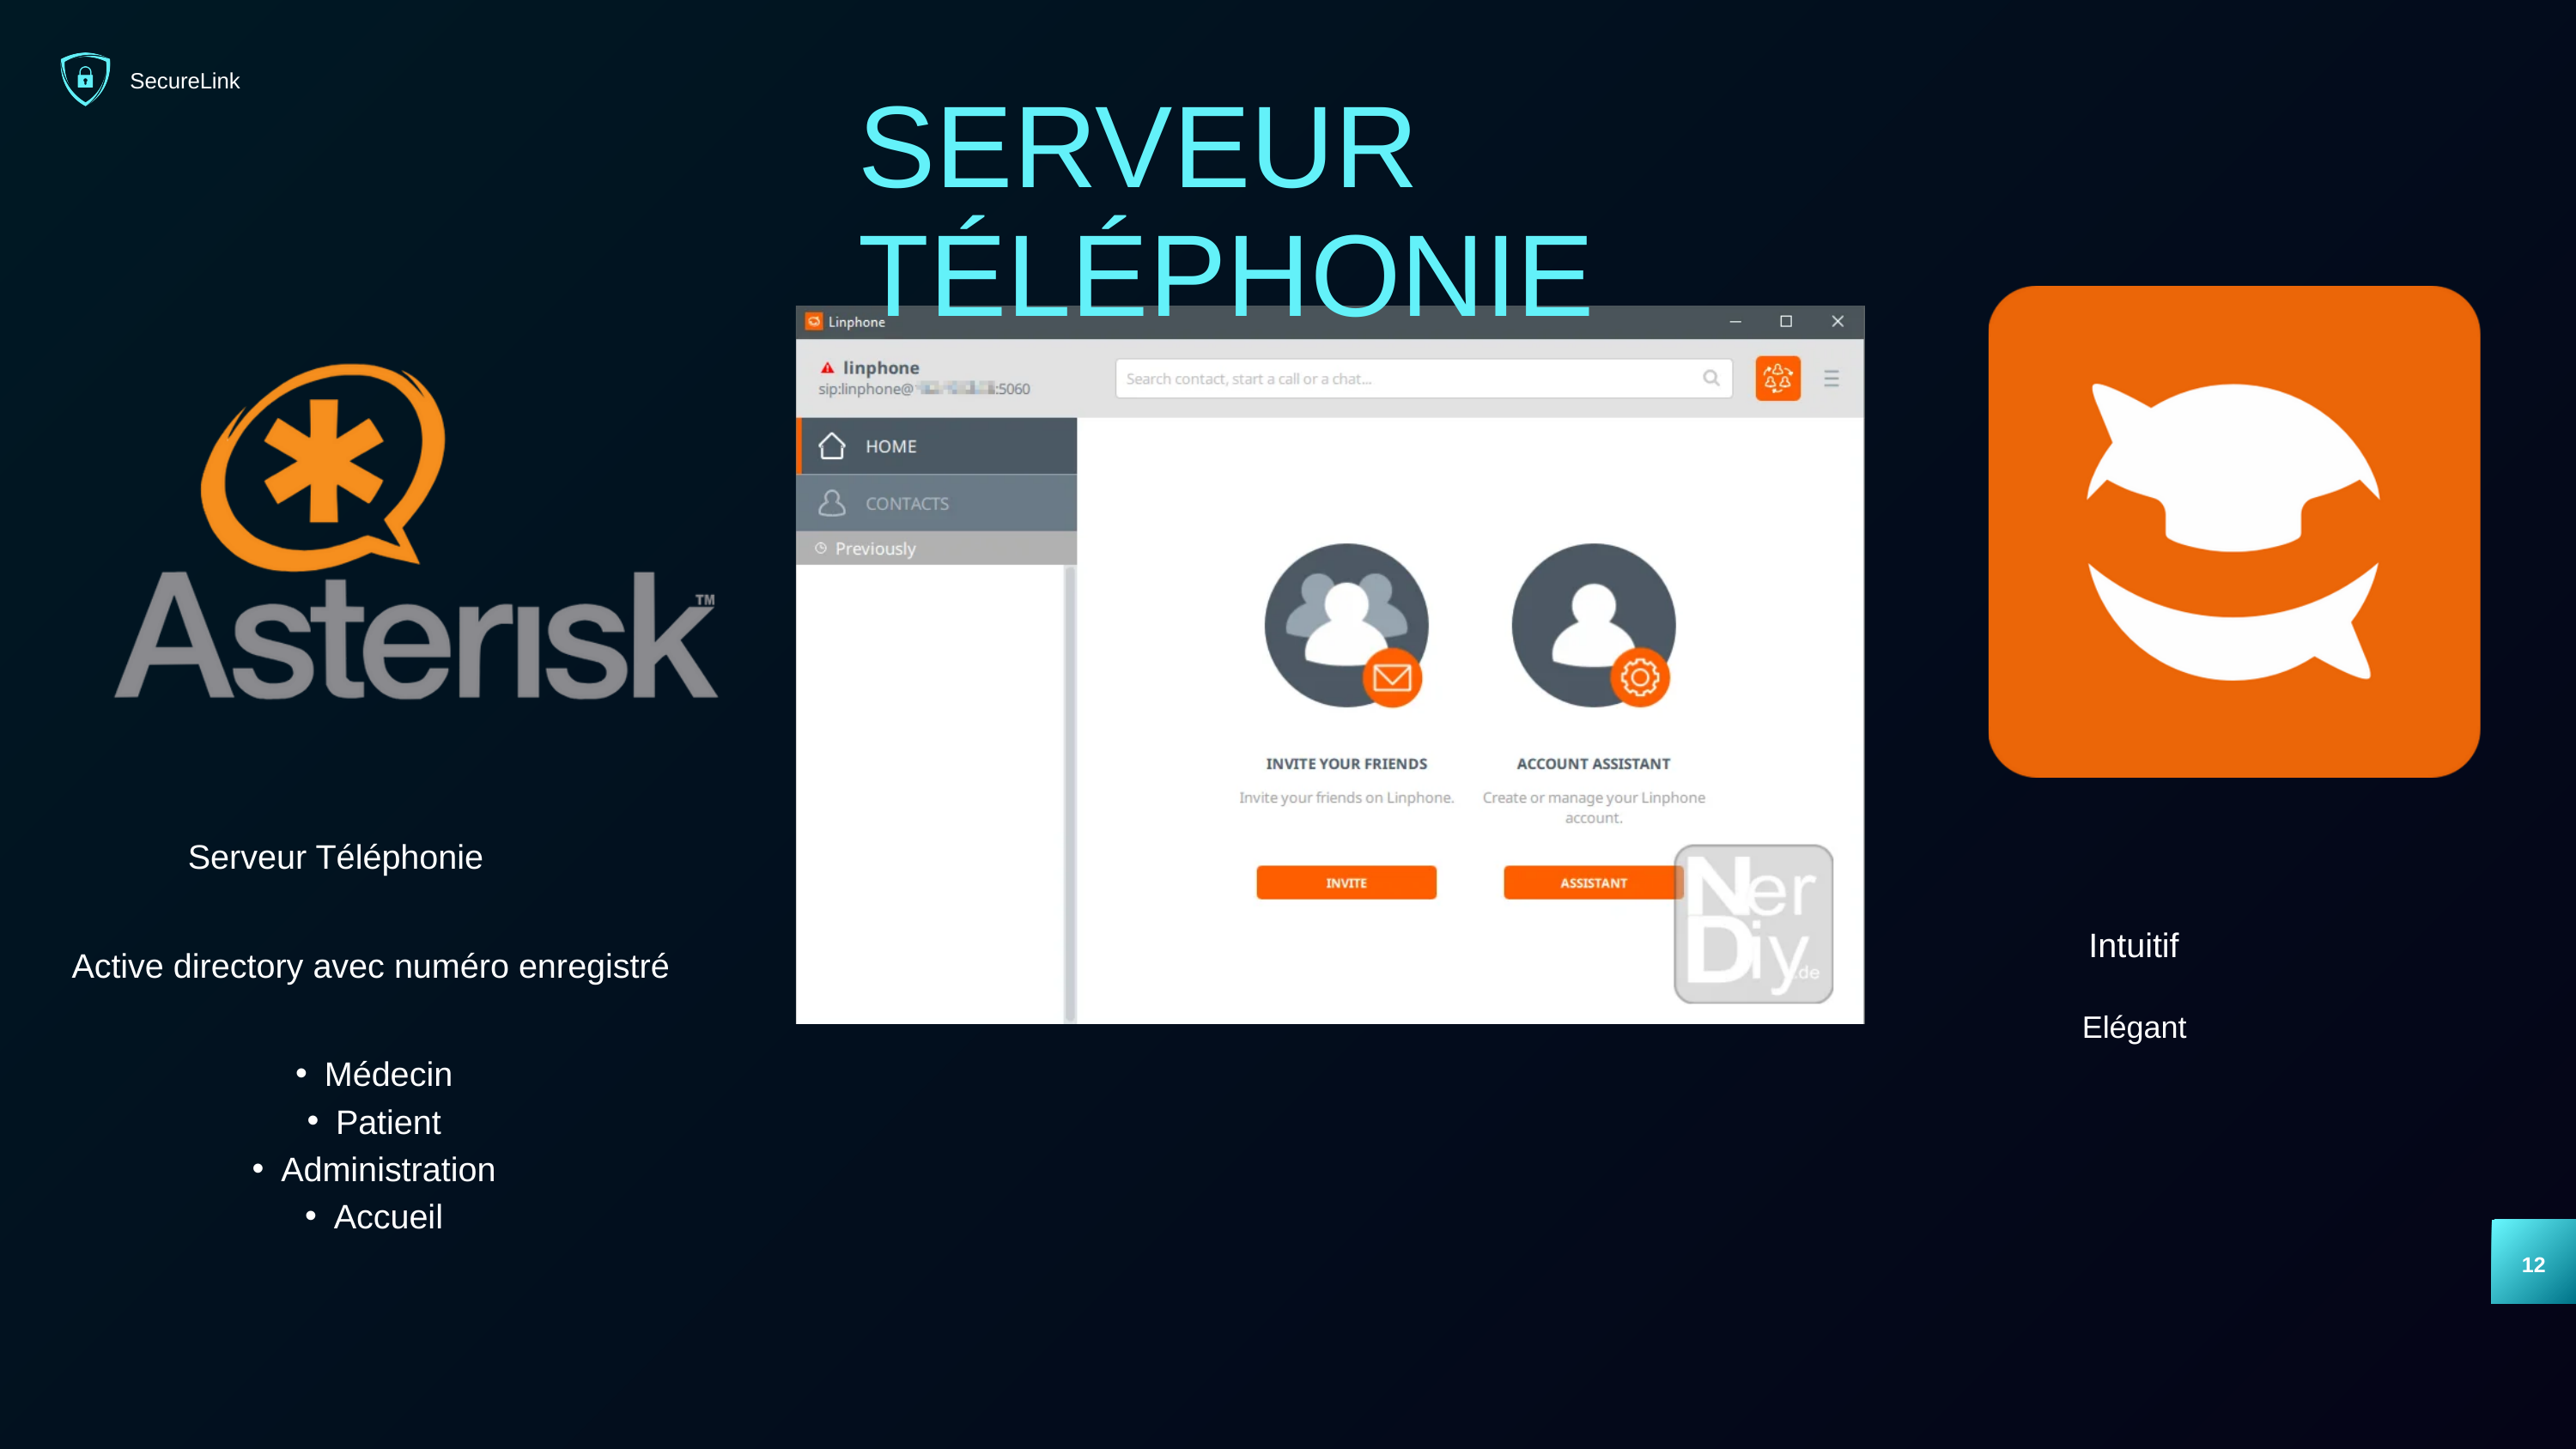

SecureLink

SERVEUR TÉLÉPHONIE

Serveur Téléphonie
Intuitif
Active directory avec numéro enregistré
Elégant
Médecin
Patient
Administration
Accueil

12